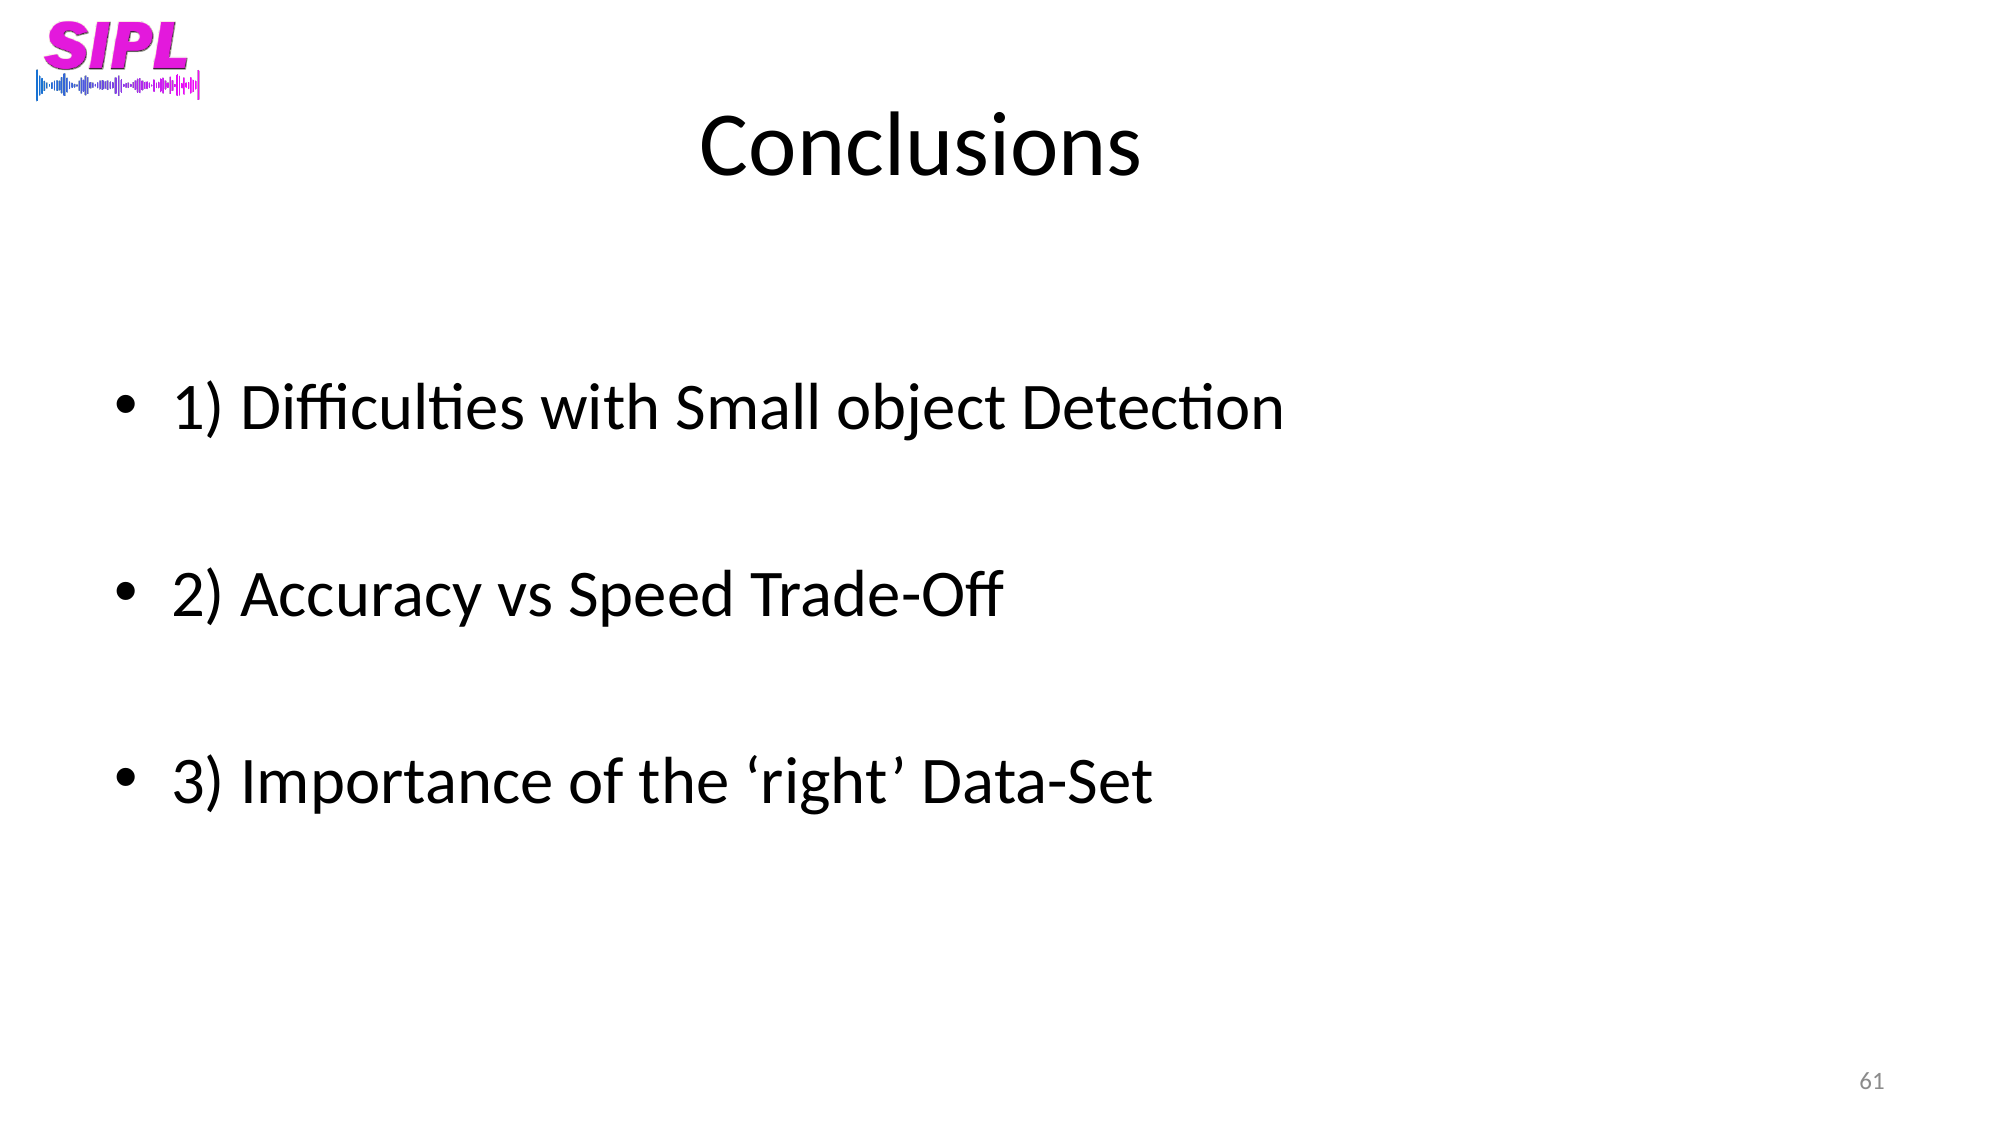

# Conclusions

1) Difficulties with Small object Detection

2) Accuracy vs Speed Trade-Off

3) Importance of the ‘right’ Data-Set

61